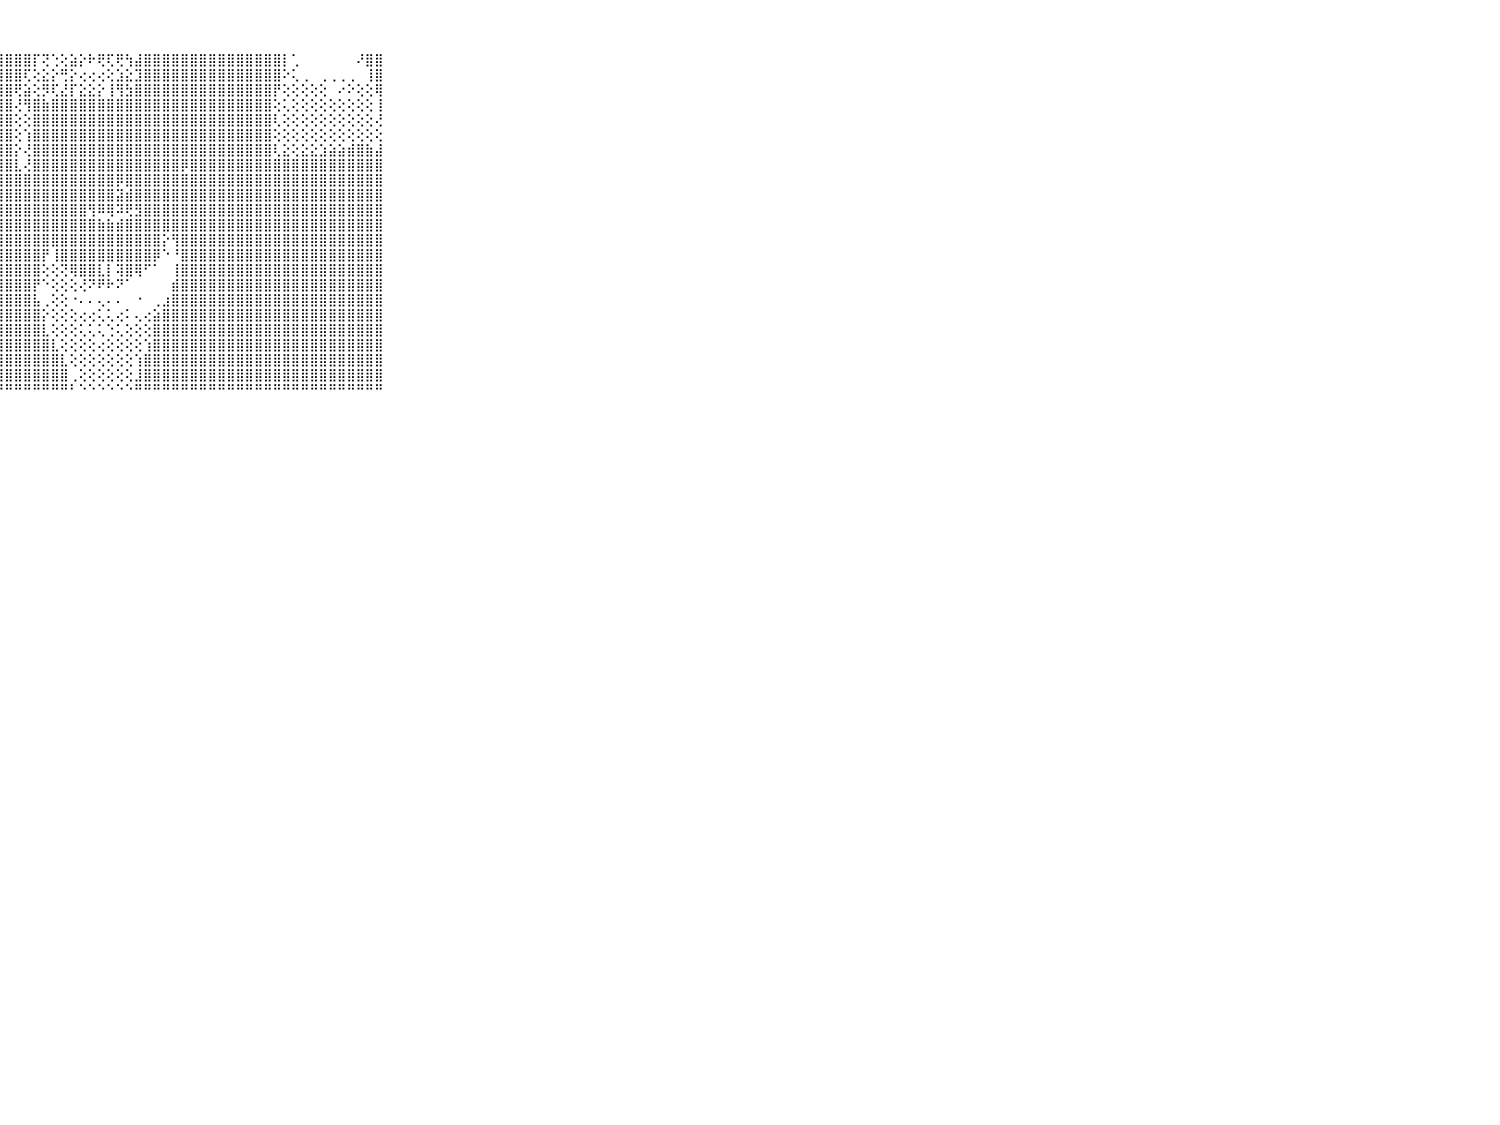

⠀⠀⠀⠀⠀⠀⠀⠀⠀⠀⠀⣿⣿⣿⣿⣿⣿⣿⣿⣿⣿⣿⣿⣿⣿⣿⣿⣿⣿⣿⣿⡏⢝⢑⢕⣵⡕⠗⢟⢏⢟⢳⣼⣿⣿⣿⣿⣿⣿⣿⣿⣿⣿⣿⣿⣿⣿⣿⡇⢁⠀⠀⠀⠀⠀⠀⠜⣿⣿⠀⠀⠀⠀⠀⠀⠀⠀⠀⠀⠀⠀
⠀⠀⠀⠀⠀⠀⠀⠀⠀⠀⠀⣿⣿⣿⣿⣿⣿⣿⣿⣿⣿⣿⣿⣿⣿⣿⣿⣿⣿⣿⢏⢕⣕⡕⢛⡕⢔⢔⢔⢕⣱⣕⣹⣿⣿⣿⣿⣿⣿⣿⣿⣿⣿⣿⣿⣿⣿⣿⠕⢅⢀⠀⢀⢀⢀⢀⠀⢸⣿⠀⠀⠀⠀⠀⠀⠀⠀⠀⠀⠀⠀
⠀⠀⠀⠀⠀⠀⠀⠀⠀⠀⠀⣿⣿⣿⣿⣿⣿⣿⣿⣿⣿⣿⣿⣿⣿⣿⣿⣿⣿⢟⣵⢕⡻⢏⣜⡏⣕⣕⡕⢸⢻⣳⣿⣿⣿⣿⣿⣿⣿⣿⣿⣿⣿⣿⣿⣿⣿⡟⢕⢕⢕⢕⢕⠀⠔⠕⢕⢕⢿⠀⠀⠀⠀⠀⠀⠀⠀⠀⠀⠀⠀
⠀⠀⠀⠀⠀⠀⠀⠀⠀⠀⠀⣿⣿⣿⣿⣿⣿⣿⣿⣿⣿⣿⣿⣿⣿⣿⣿⣿⣿⢜⢻⣿⣷⣿⣿⣿⣿⣿⣿⣿⣿⣿⣿⣿⣿⣿⣿⣿⣿⣿⣿⣿⣿⣿⣿⣿⣿⢕⢅⢕⢕⢕⢕⢕⢕⢕⢕⢕⢸⠀⠀⠀⠀⠀⠀⠀⠀⠀⠀⠀⠀
⠀⠀⠀⠀⠀⠀⠀⠀⠀⠀⠀⣿⣿⣿⣿⣿⣿⣿⣿⣿⣿⣿⣿⣿⣿⣿⣿⣿⣿⢕⢕⣿⣿⣿⣿⣿⣿⣿⣿⣿⣿⣿⣿⣿⣿⣿⣿⣿⣿⣿⣿⣿⣿⣿⣿⣿⣿⢇⢕⢕⢕⢕⢕⢕⢕⢕⢕⢕⢜⠀⠀⠀⠀⠀⠀⠀⠀⠀⠀⠀⠀
⠀⠀⠀⠀⠀⠀⠀⠀⠀⠀⠀⣿⣿⣿⣿⣿⣿⣿⣿⣿⣿⣿⣿⣿⣿⣿⣿⣿⣿⢕⢱⣿⣿⣿⣿⣿⣿⣿⣿⣿⣿⣿⣿⣿⣿⣿⣿⣿⣿⣿⣿⣿⣿⣿⣿⣿⣿⢕⢕⢕⢕⢕⢕⢕⢕⢕⢕⢕⢕⠀⠀⠀⠀⠀⠀⠀⠀⠀⠀⠀⠀
⠀⠀⠀⠀⠀⠀⠀⠀⠀⠀⠀⣿⣿⣿⣿⣿⣿⣿⣿⣿⣿⣿⣿⣿⣿⣿⣿⣿⣿⡕⢜⣿⣿⣿⣿⣿⣿⣿⣿⣿⣿⣿⣿⣿⣿⣿⣿⣿⣿⣿⣿⣿⣿⣿⣿⣿⣿⢇⣕⢕⣕⣕⣱⣵⣵⣾⣿⣷⣼⠀⠀⠀⠀⠀⠀⠀⠀⠀⠀⠀⠀
⠀⠀⠀⠀⠀⠀⠀⠀⠀⠀⠀⣿⣿⣿⣿⣿⣿⣿⣿⣿⣿⣿⣿⣿⣿⣿⣿⣿⣿⣇⢜⣿⣿⣿⣿⣿⣿⣿⣿⣿⣿⣿⣿⣿⣿⣿⣿⡿⣿⣿⣿⣿⣿⣿⣿⣿⣿⣿⣿⣿⣿⣿⣿⣿⣿⣿⣿⣿⣿⠀⠀⠀⠀⠀⠀⠀⠀⠀⠀⠀⠀
⠀⠀⠀⠀⠀⠀⠀⠀⠀⠀⠀⣿⣿⣿⣿⣿⣿⣿⣿⣿⣿⣿⣿⣿⣿⣿⣿⣿⣿⣿⣿⣿⣿⣿⣿⣿⣿⣿⣿⣿⡿⣿⣿⣿⣿⣿⣿⣿⣿⣿⣿⣿⣿⣿⣿⣿⣿⣿⣿⣿⣿⣿⣿⣿⣿⣿⣿⣿⣿⠀⠀⠀⠀⠀⠀⠀⠀⠀⠀⠀⠀
⠀⠀⠀⠀⠀⠀⠀⠀⠀⠀⠀⣿⣿⣿⣿⣿⣿⣿⣿⣿⣿⣿⣿⣿⣿⣿⣿⣿⣿⣿⣿⣿⣿⣿⣿⣿⣿⣿⣿⣿⣽⣾⣿⣿⣿⣿⣿⣿⣿⣿⣿⣿⣿⣿⣿⣿⣿⣿⣿⣿⣿⣿⣿⣿⣿⣿⣿⣿⣿⠀⠀⠀⠀⠀⠀⠀⠀⠀⠀⠀⠀
⠀⠀⠀⠀⠀⠀⠀⠀⠀⠀⠀⣿⣿⣿⣿⣿⣿⣿⣿⣿⣿⣿⣿⣿⣿⣿⣿⣿⣿⣿⣿⣿⣿⣿⣿⣿⣿⢻⠿⢿⠽⢟⣻⣿⣿⣿⣿⣿⣿⣿⣿⣿⣿⣿⣿⣿⣿⣿⣿⣿⣿⣿⣿⣿⣿⣿⣿⣿⣿⠀⠀⠀⠀⠀⠀⠀⠀⠀⠀⠀⠀
⠀⠀⠀⠀⠀⠀⠀⠀⠀⠀⠀⣿⣿⣿⣿⣿⣿⣿⣿⣿⣿⣿⣿⣿⣿⣿⣿⣿⣿⣿⣿⣿⣿⣿⣿⣿⣿⣿⣷⣷⣾⣿⣿⣿⣿⣿⣿⣿⣿⣿⣿⣿⣿⣿⣿⣿⣿⣿⣿⣿⣿⣿⣿⣿⣿⣿⣿⣿⣿⠀⠀⠀⠀⠀⠀⠀⠀⠀⠀⠀⠀
⠀⠀⠀⠀⠀⠀⠀⠀⠀⠀⠀⣿⣿⣿⣿⣿⣿⣿⣿⣿⣿⣿⣿⣿⣿⣿⣿⣿⣿⣿⣿⣿⣿⣿⣿⣿⣿⣿⣿⣿⣿⣿⣿⣿⣿⡕⢻⣿⣿⣿⣿⣿⣿⣿⣿⣿⣿⣿⣿⣿⣿⣿⣿⣿⣿⣿⣿⣿⣿⠀⠀⠀⠀⠀⠀⠀⠀⠀⠀⠀⠀
⠀⠀⠀⠀⠀⠀⠀⠀⠀⠀⠀⣿⣿⣿⣿⣿⣿⣿⣿⣿⣿⣿⣿⣿⣿⣿⣿⣿⣿⣿⣿⣿⡟⢸⣿⣿⣿⣿⣿⣿⣿⣿⣿⣿⡿⠑⠘⣿⣿⣿⣿⣿⣿⣿⣿⣿⣿⣿⣿⣿⣿⣿⣿⣿⣿⣿⣿⣿⣿⠀⠀⠀⠀⠀⠀⠀⠀⠀⠀⠀⠀
⠀⠀⠀⠀⠀⠀⠀⠀⠀⠀⠀⣿⣿⣿⣿⣿⣿⣿⣿⣿⣿⣿⣿⣿⣿⣿⣿⣿⣿⣿⣿⣿⢕⢕⢝⢿⣿⣿⣇⡇⢽⣿⢿⠋⠁⠀⢸⣿⣿⣿⣿⣿⣿⣿⣿⣿⣿⣿⣿⣿⣿⣿⣿⣿⣿⣿⣿⣿⣿⠀⠀⠀⠀⠀⠀⠀⠀⠀⠀⠀⠀
⠀⠀⠀⠀⠀⠀⠀⠀⠀⠀⠀⣿⣿⣿⣿⣿⣿⣿⣿⣿⣿⣿⣿⣿⣿⣿⣿⣿⣿⣿⣿⡟⠑⢕⢕⢕⢜⠝⠟⠗⠝⠁⠀⠀⠀⠀⣾⣿⣿⣿⣿⣿⣿⣿⣿⣿⣿⣿⣿⣿⣿⣿⣿⣿⣿⣿⣿⣿⣿⠀⠀⠀⠀⠀⠀⠀⠀⠀⠀⠀⠀
⠀⠀⠀⠀⠀⠀⠀⠀⠀⠀⠀⣿⣿⣿⣿⣿⣿⣿⣿⣿⣿⣿⣿⣿⣿⣿⣿⣿⣿⣿⣿⣧⢀⢕⢕⠐⠄⠄⢄⠄⠄⠀⠐⠀⢀⣰⣿⣿⣿⣿⣿⣿⣿⣿⣿⣿⣿⣿⣿⣿⣿⣿⣿⣿⣿⣿⣿⣿⣿⠀⠀⠀⠀⠀⠀⠀⠀⠀⠀⠀⠀
⠀⠀⠀⠀⠀⠀⠀⠀⠀⠀⠀⣿⣿⣿⣿⣿⣿⣿⣿⣿⣿⣿⣿⣿⣿⣿⣿⣿⣿⣿⣿⣿⡕⢕⢕⢕⢔⢔⢅⢅⢔⠅⢄⢔⣵⣿⣿⣿⣿⣿⣿⣿⣿⣿⣿⣿⣿⣿⣿⣿⣿⣿⣿⣿⣿⣿⣿⣿⣿⠀⠀⠀⠀⠀⠀⠀⠀⠀⠀⠀⠀
⠀⠀⠀⠀⠀⠀⠀⠀⠀⠀⠀⣿⣿⣿⣿⣿⣿⣿⣿⣿⣿⣿⣿⣿⣿⣿⣿⣿⣿⣿⣿⣿⣇⢕⢕⢕⢅⢅⢅⢑⢅⢕⢕⢕⣿⣿⣿⣿⣿⣿⣿⣿⣿⣿⣿⣿⣿⣿⣿⣿⣿⣿⣿⣿⣿⣿⣿⣿⣿⠀⠀⠀⠀⠀⠀⠀⠀⠀⠀⠀⠀
⠀⠀⠀⠀⠀⠀⠀⠀⠀⠀⠀⣿⣿⣿⣿⣿⣿⣿⣿⣿⣿⣿⣿⣿⣿⣿⣿⣿⣿⣿⣿⣿⣿⣇⢕⢕⢕⢕⢔⢕⢕⢕⢕⢱⣿⣿⣿⣿⣿⣿⣿⣿⣿⣿⣿⣿⣿⣿⣿⣿⣿⣿⣿⣿⣿⣿⣿⣿⣿⠀⠀⠀⠀⠀⠀⠀⠀⠀⠀⠀⠀
⠀⠀⠀⠀⠀⠀⠀⠀⠀⠀⠀⣿⣿⣿⣿⣿⣿⣿⣿⣿⣿⣿⣿⣿⣿⣿⣿⣿⣿⣿⣿⣿⣿⣿⣇⢕⢕⢕⢕⢕⢕⢕⢱⣿⣿⣿⣿⣿⣿⣿⣿⣿⣿⣿⣿⣿⣿⣿⣿⣿⣿⣿⣿⣿⣿⣿⣿⣿⣿⠀⠀⠀⠀⠀⠀⠀⠀⠀⠀⠀⠀
⠀⠀⠀⠀⠀⠀⠀⠀⠀⠀⠀⣿⣿⣿⣿⣿⣿⣿⣿⣿⣿⣿⣿⣿⣿⣿⣿⣿⣿⣿⣿⣿⣿⣿⣿⢀⢕⢕⢕⢕⢕⢕⣸⣿⣿⣿⣿⣿⣿⣿⣿⣿⣿⣿⣿⣿⣿⣿⣿⣿⣿⣿⣿⣿⣿⣿⣿⣿⣿⠀⠀⠀⠀⠀⠀⠀⠀⠀⠀⠀⠀
⠀⠀⠀⠀⠀⠀⠀⠀⠀⠀⠀⠛⠛⠛⠛⠛⠛⠛⠛⠛⠛⠛⠛⠛⠛⠛⠛⠛⠛⠛⠛⠛⠛⠛⠛⠃⠑⠑⠑⠑⠑⠑⠛⠛⠛⠛⠛⠛⠛⠛⠛⠛⠛⠛⠛⠛⠛⠛⠛⠛⠛⠛⠛⠛⠛⠛⠛⠛⠛⠀⠀⠀⠀⠀⠀⠀⠀⠀⠀⠀⠀